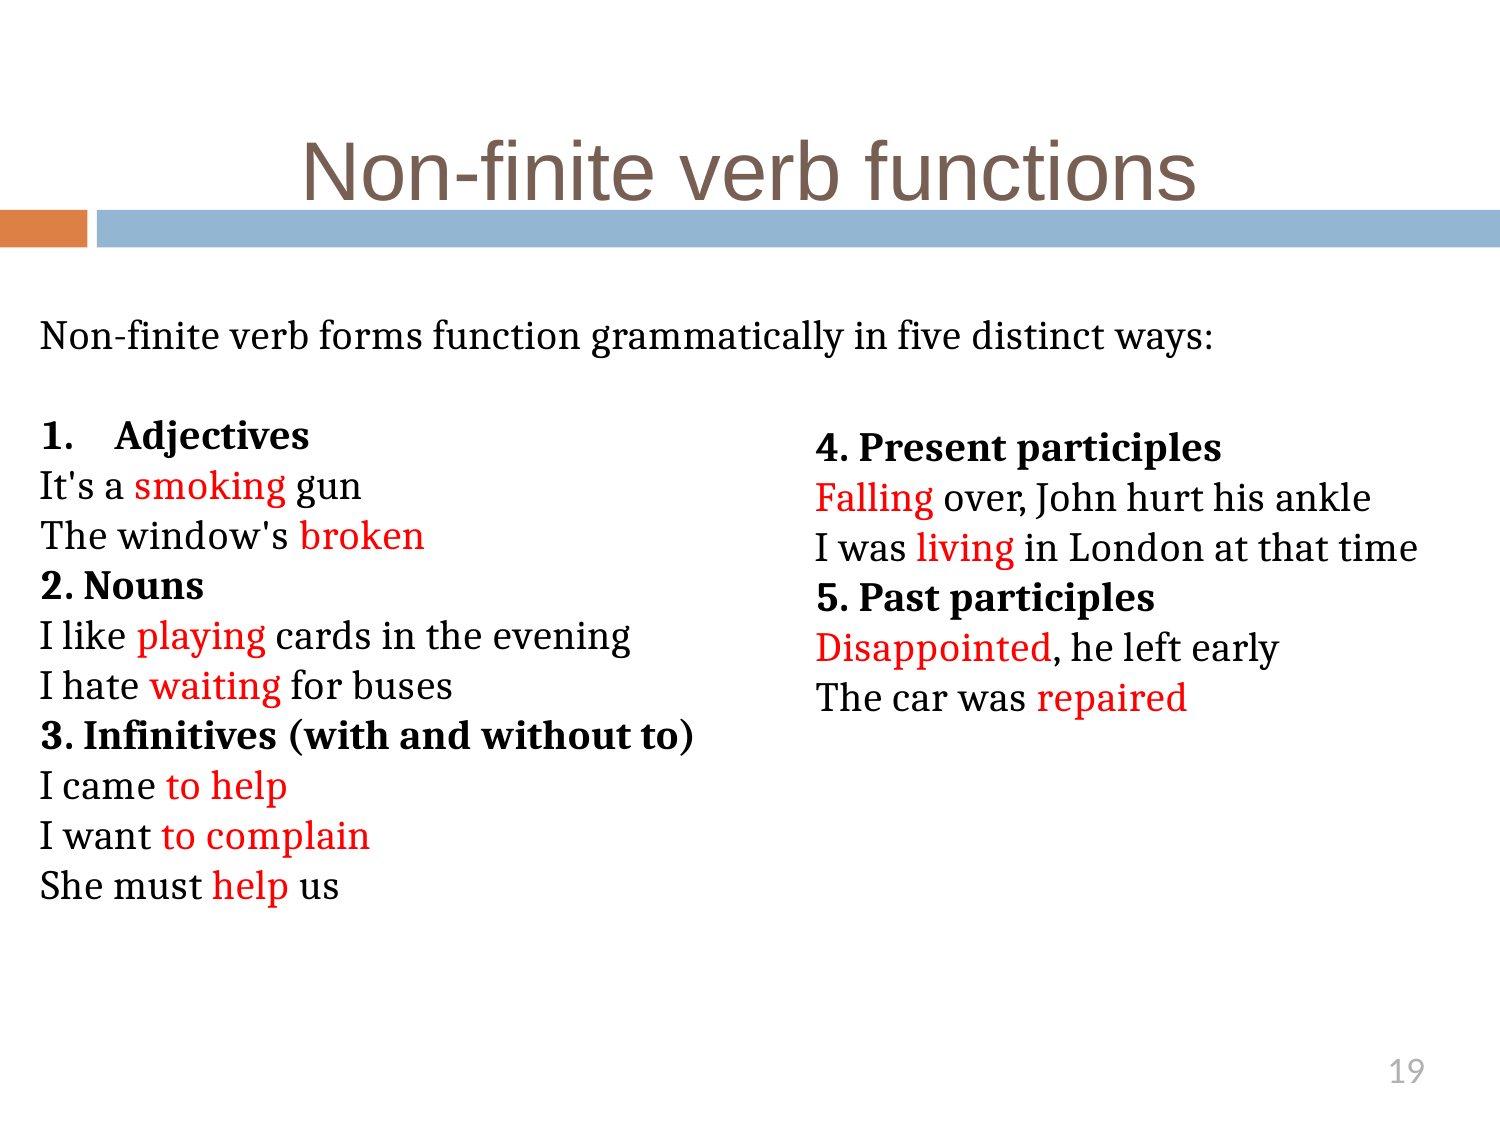

# Non-finite verb functions
Non-finite verb forms function grammatically in five distinct ways:

Adjectives
It's a smoking gun
The window's broken
2. Nouns
I like playing cards in the evening
I hate waiting for buses
3. Infinitives (with and without to)
I came to help
I want to complain
She must help us

4. Present participles
Falling over, John hurt his ankle
I was living in London at that time
5. Past participles
Disappointed, he left early
The car was repaired
19